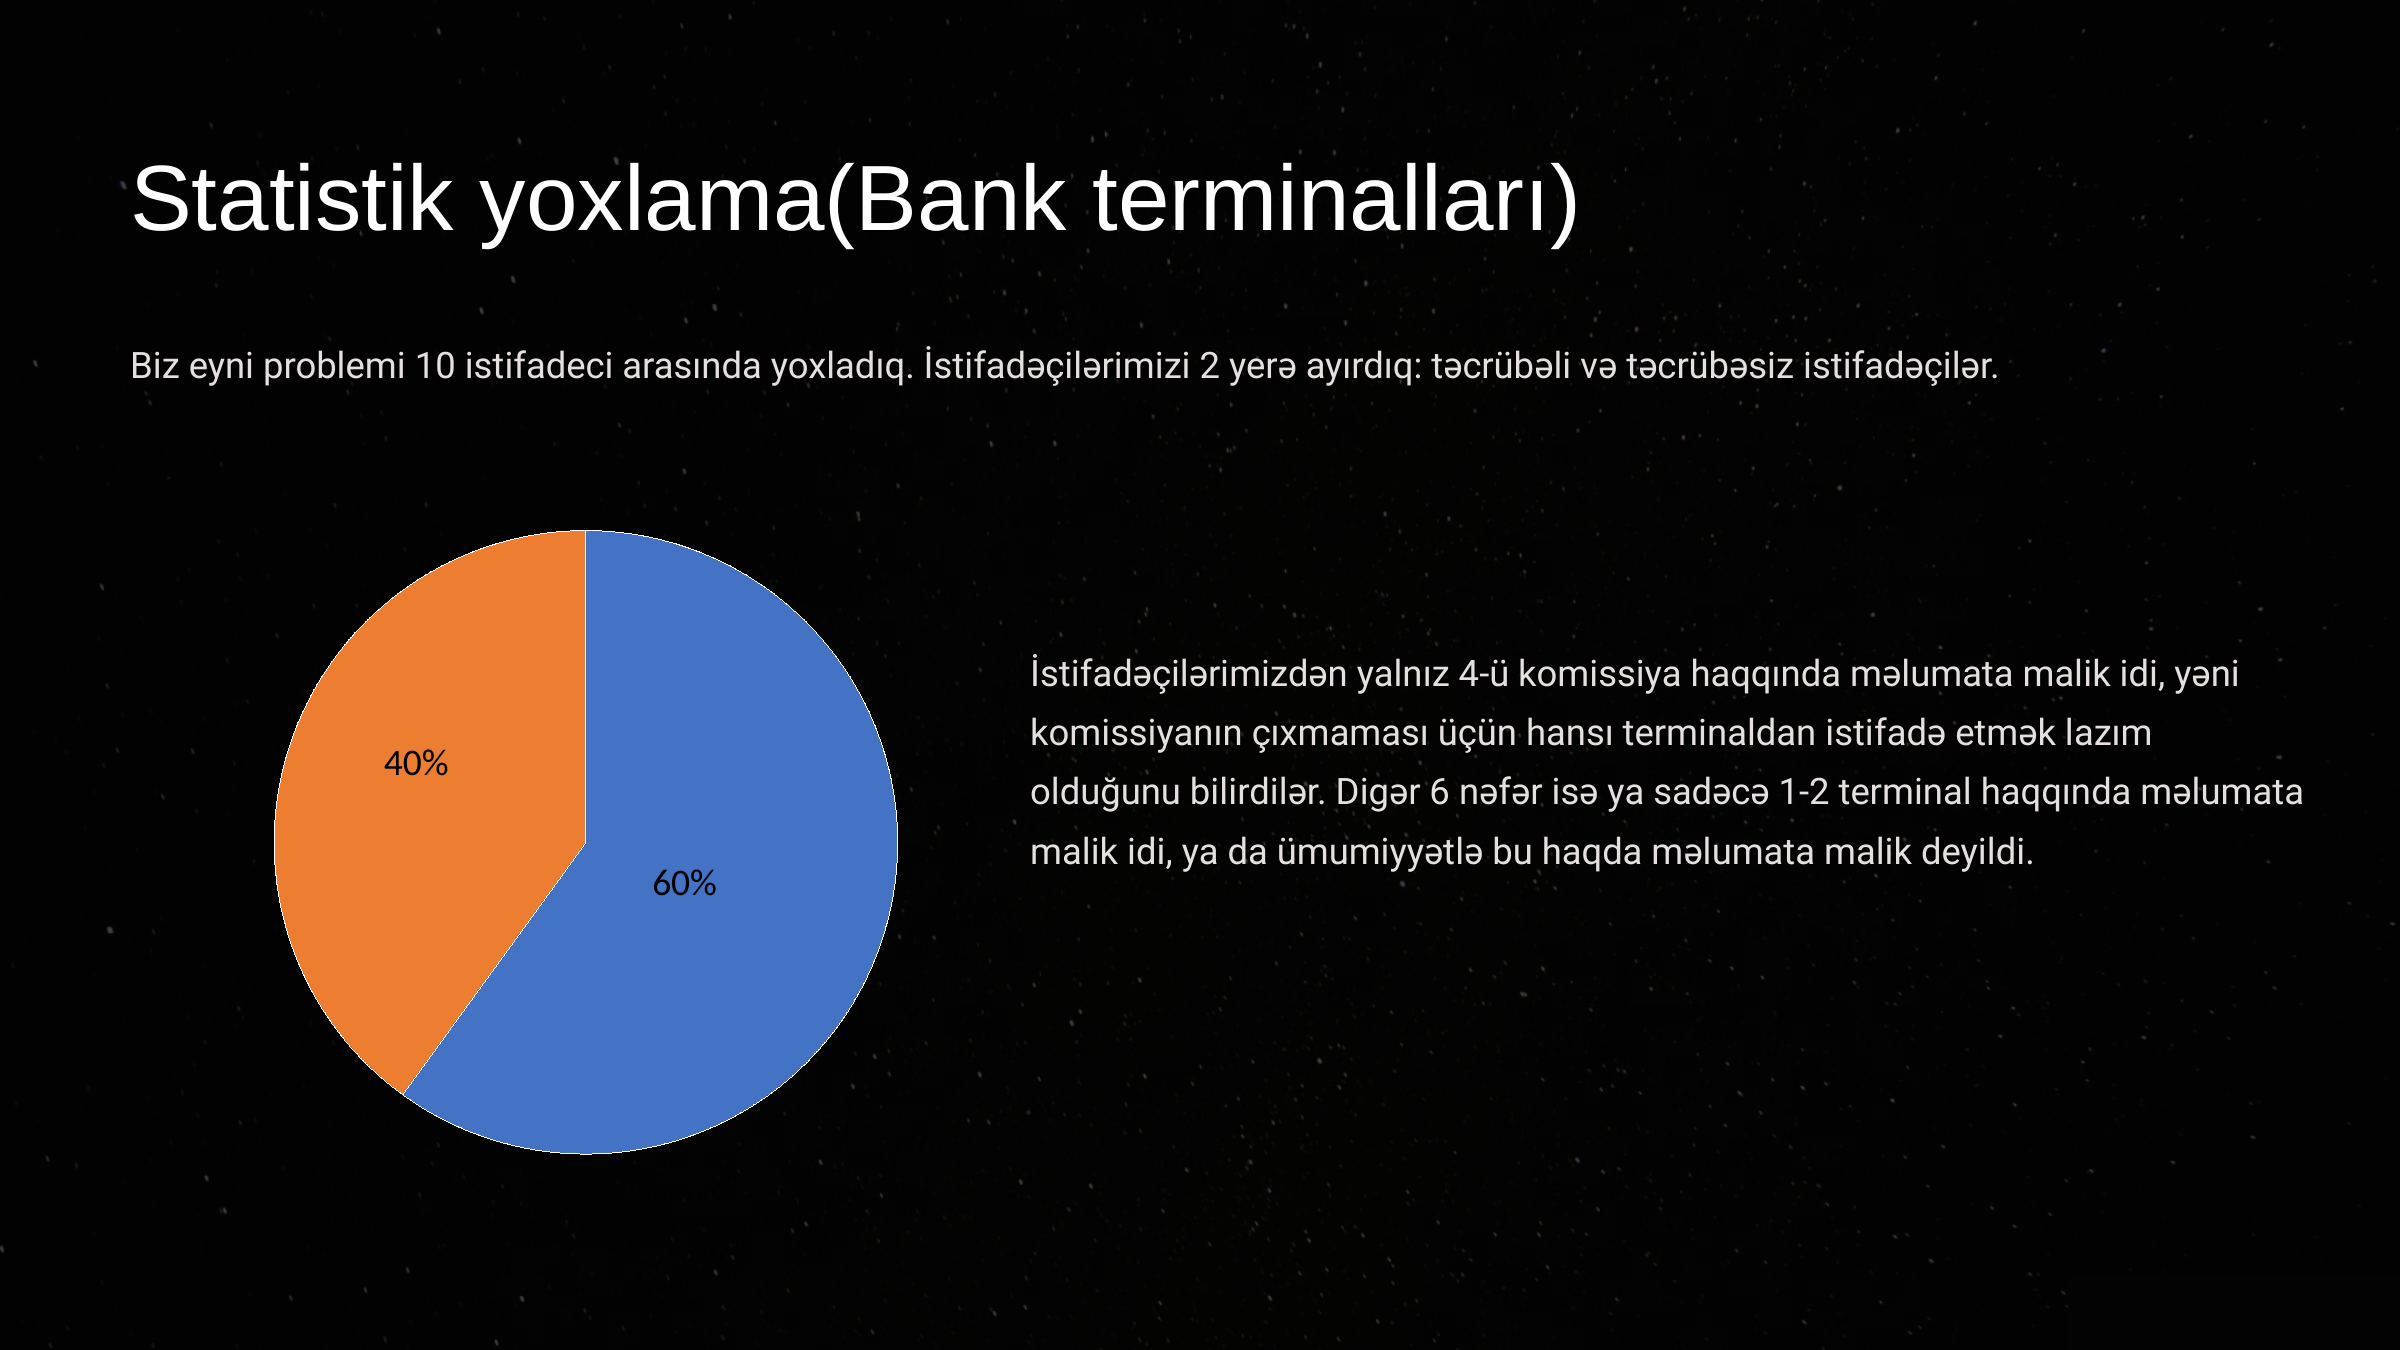

Statistik yoxlama(Bank terminalları)
Biz eyni problemi 10 istifadeci arasında yoxladıq. İstifadəçilərimizi 2 yerə ayırdıq: təcrübəli və təcrübəsiz istifadəçilər.

### Chart

| Category | Sales |
|---|---|
| 1st Qtr | 6.0 |
| 2nd Qtr | 4.0 |
İstifadəçilərimizdən yalnız 4-ü komissiya haqqında məlumata malik idi, yəni komissiyanın çıxmaması üçün hansı terminaldan istifadə etmək lazım olduğunu bilirdilər. Digər 6 nəfər isə ya sadəcə 1-2 terminal haqqında məlumata malik idi, ya da ümumiyyətlə bu haqda məlumata malik deyildi.
40%

60%